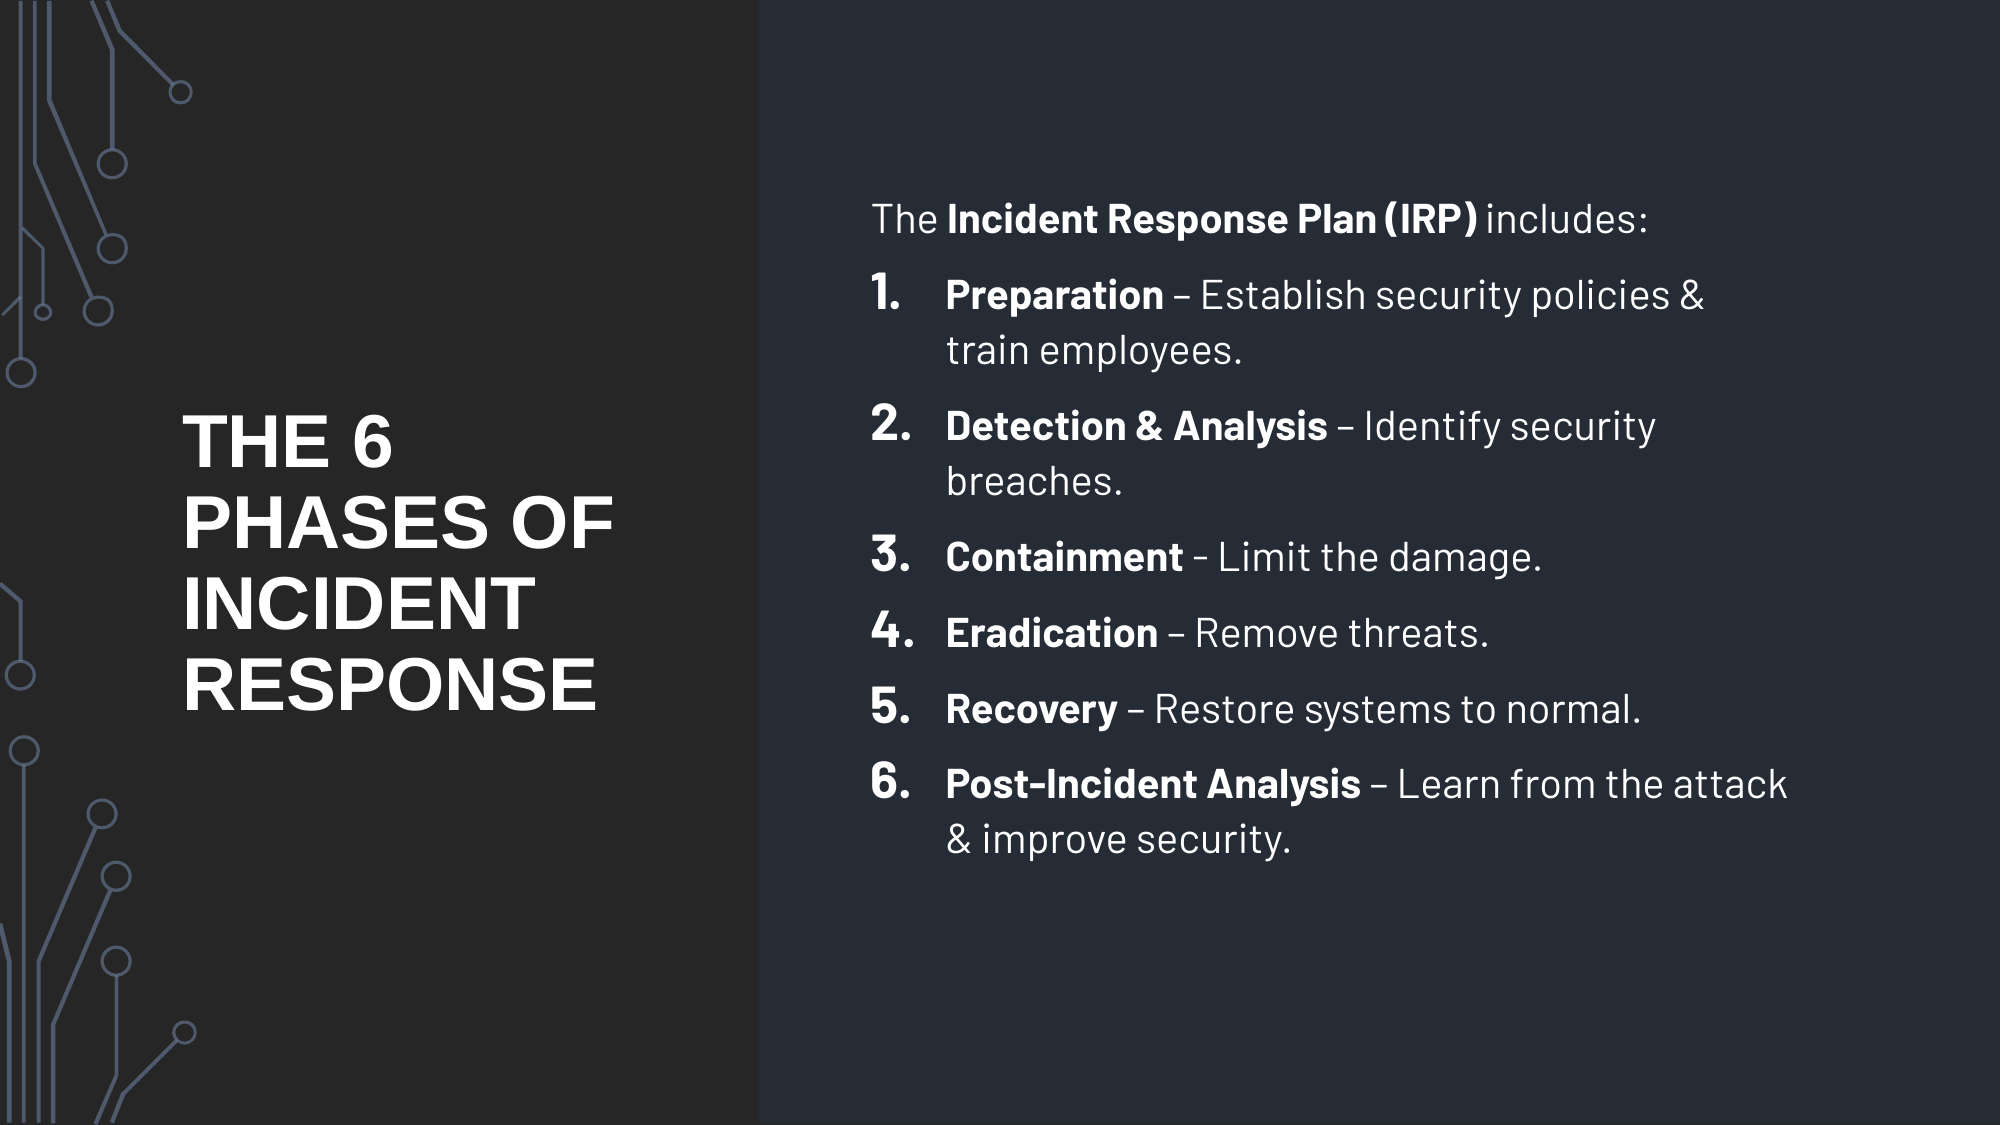

# The 6 Phases of Incident Response
The Incident Response Plan (IRP) includes:
Preparation – Establish security policies & train employees.
Detection & Analysis – Identify security breaches.
Containment - Limit the damage.
Eradication – Remove threats.
Recovery – Restore systems to normal.
Post-Incident Analysis – Learn from the attack & improve security.